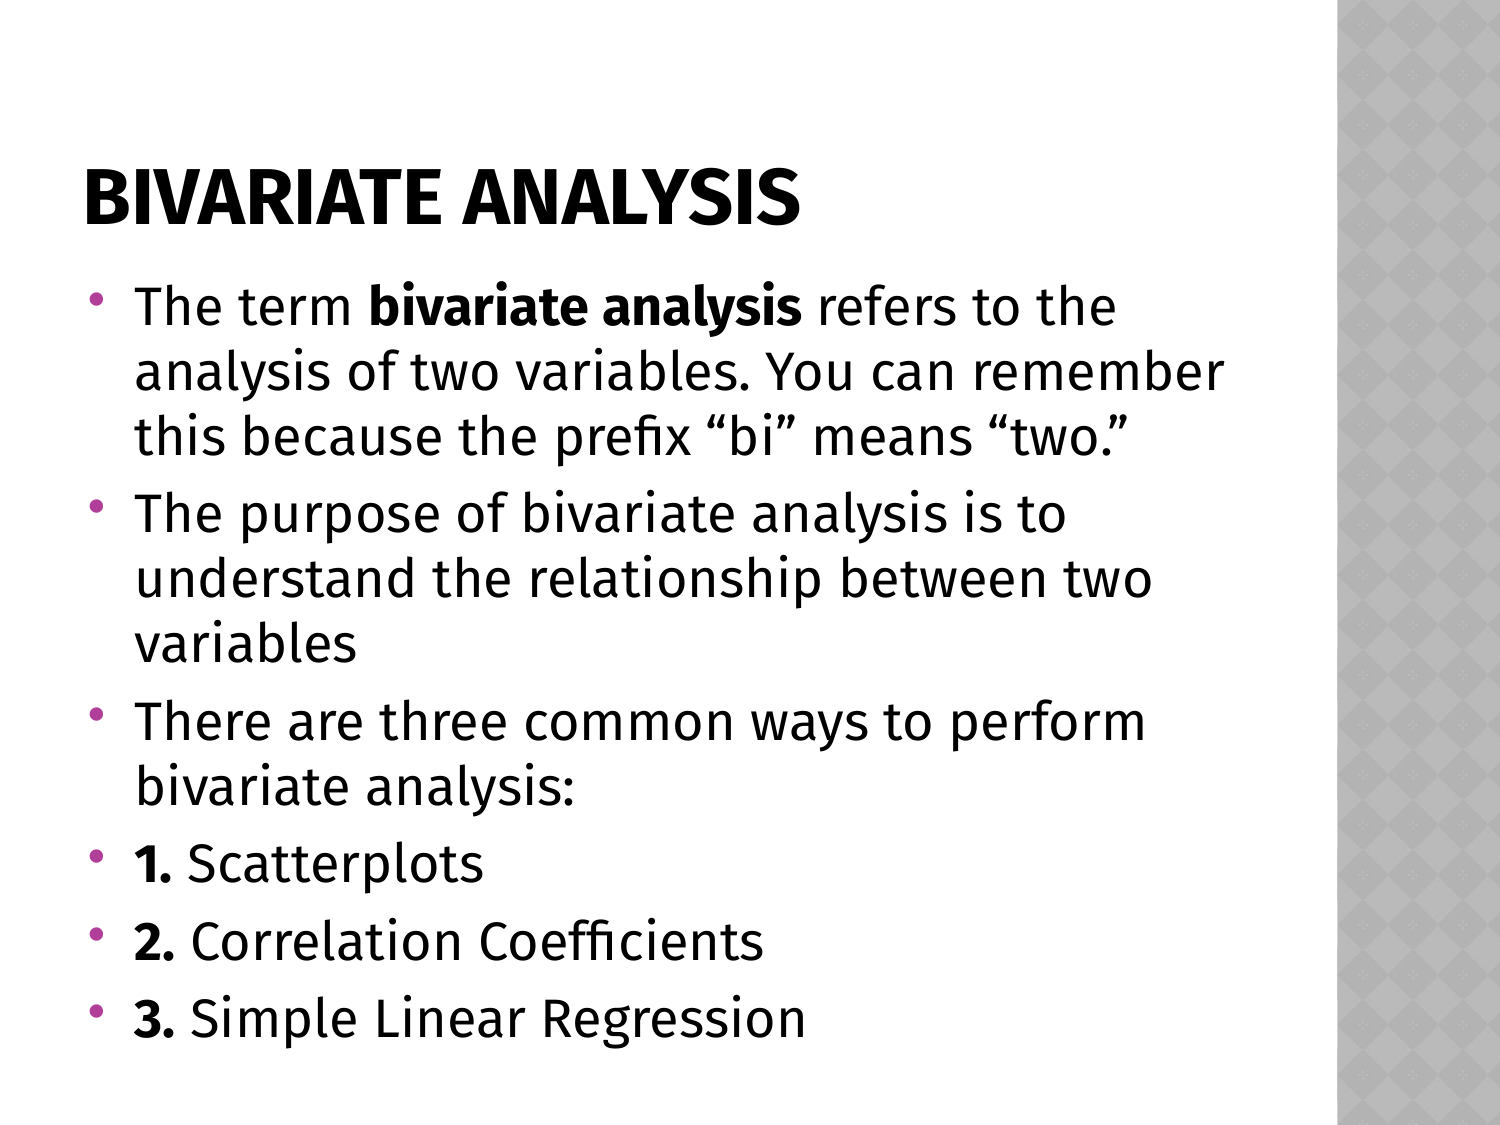

# bivariate analysis
The term bivariate analysis refers to the analysis of two variables. You can remember this because the prefix “bi” means “two.”
The purpose of bivariate analysis is to understand the relationship between two variables
There are three common ways to perform bivariate analysis:
1. Scatterplots
2. Correlation Coefficients
3. Simple Linear Regression